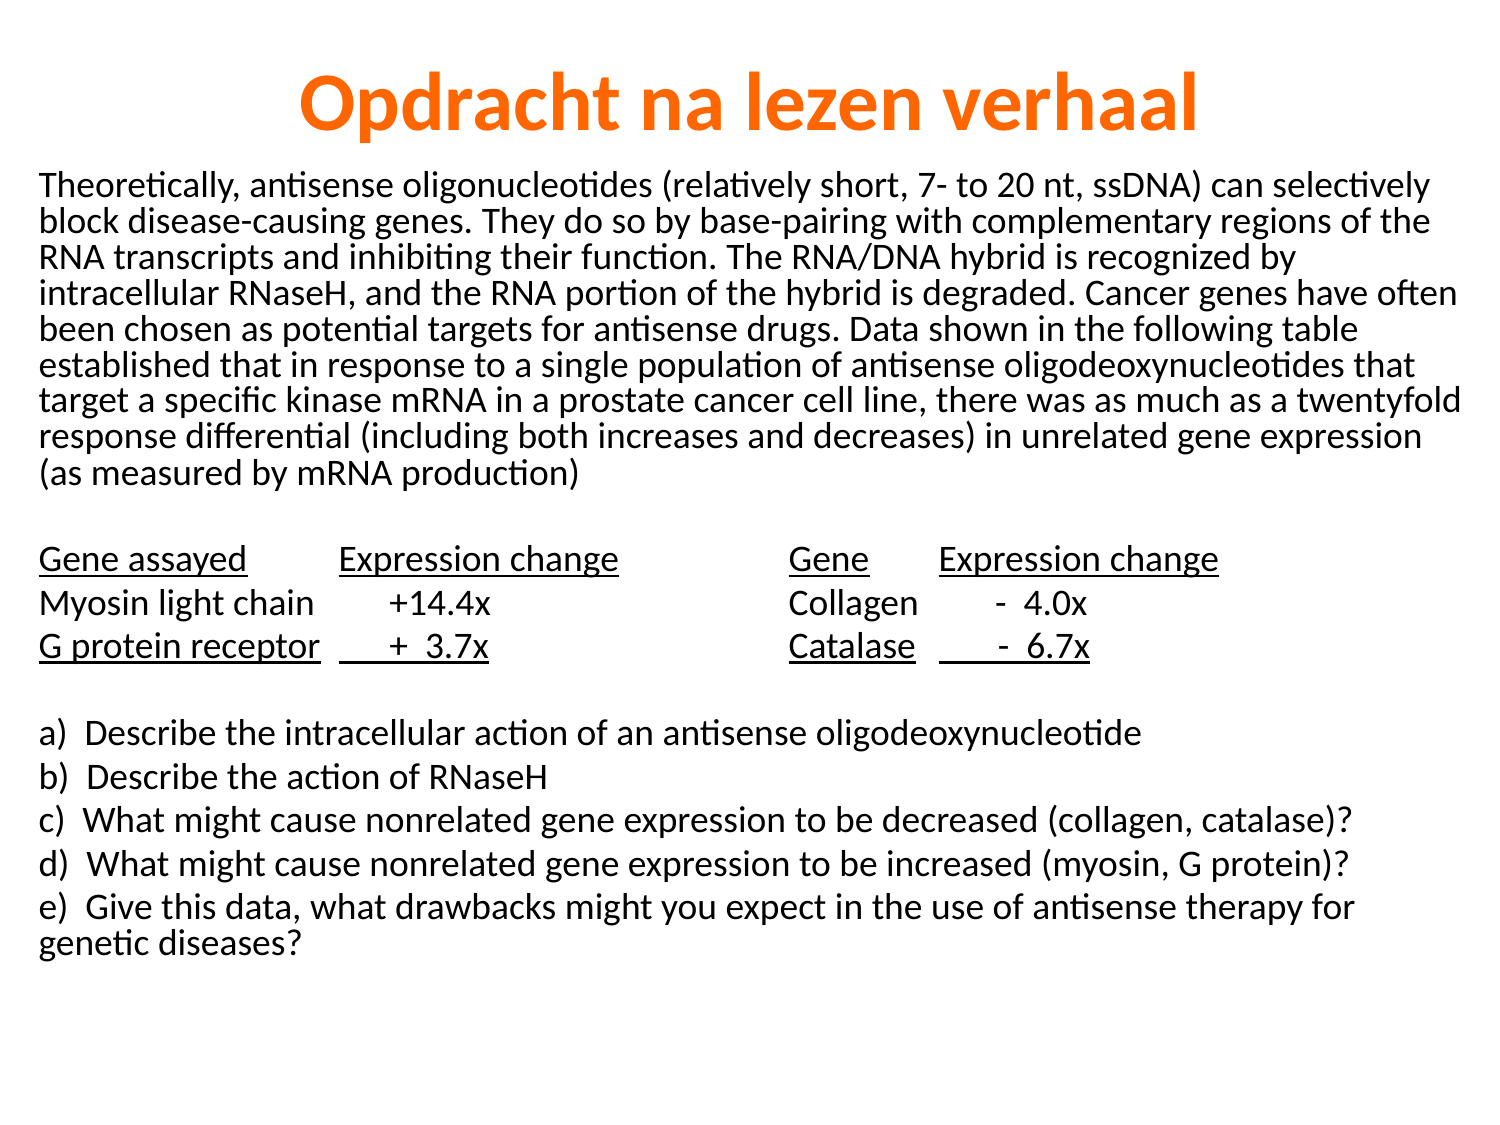

# Opdracht na lezen verhaal
Theoretically, antisense oligonucleotides (relatively short, 7- to 20 nt, ssDNA) can selectively block disease-causing genes. They do so by base-pairing with complementary regions of the RNA transcripts and inhibiting their function. The RNA/DNA hybrid is recognized by intracellular RNaseH, and the RNA portion of the hybrid is degraded. Cancer genes have often been chosen as potential targets for antisense drugs. Data shown in the following table established that in response to a single population of antisense oligodeoxynucleotides that target a specific kinase mRNA in a prostate cancer cell line, there was as much as a twentyfold response differential (including both increases and decreases) in unrelated gene expression (as measured by mRNA production)

Gene assayed	Expression change		Gene	Expression change
Myosin light chain	      +14.4x		Collagen         -  4.0x
G protein receptor	      +  3.7x		Catalase	       -  6.7x

  Describe the intracellular action of an antisense oligodeoxynucleotide
  Describe the action of RNaseH
  What might cause nonrelated gene expression to be decreased (collagen, catalase)?
  What might cause nonrelated gene expression to be increased (myosin, G protein)?
  Give this data, what drawbacks might you expect in the use of antisense therapy for genetic diseases?